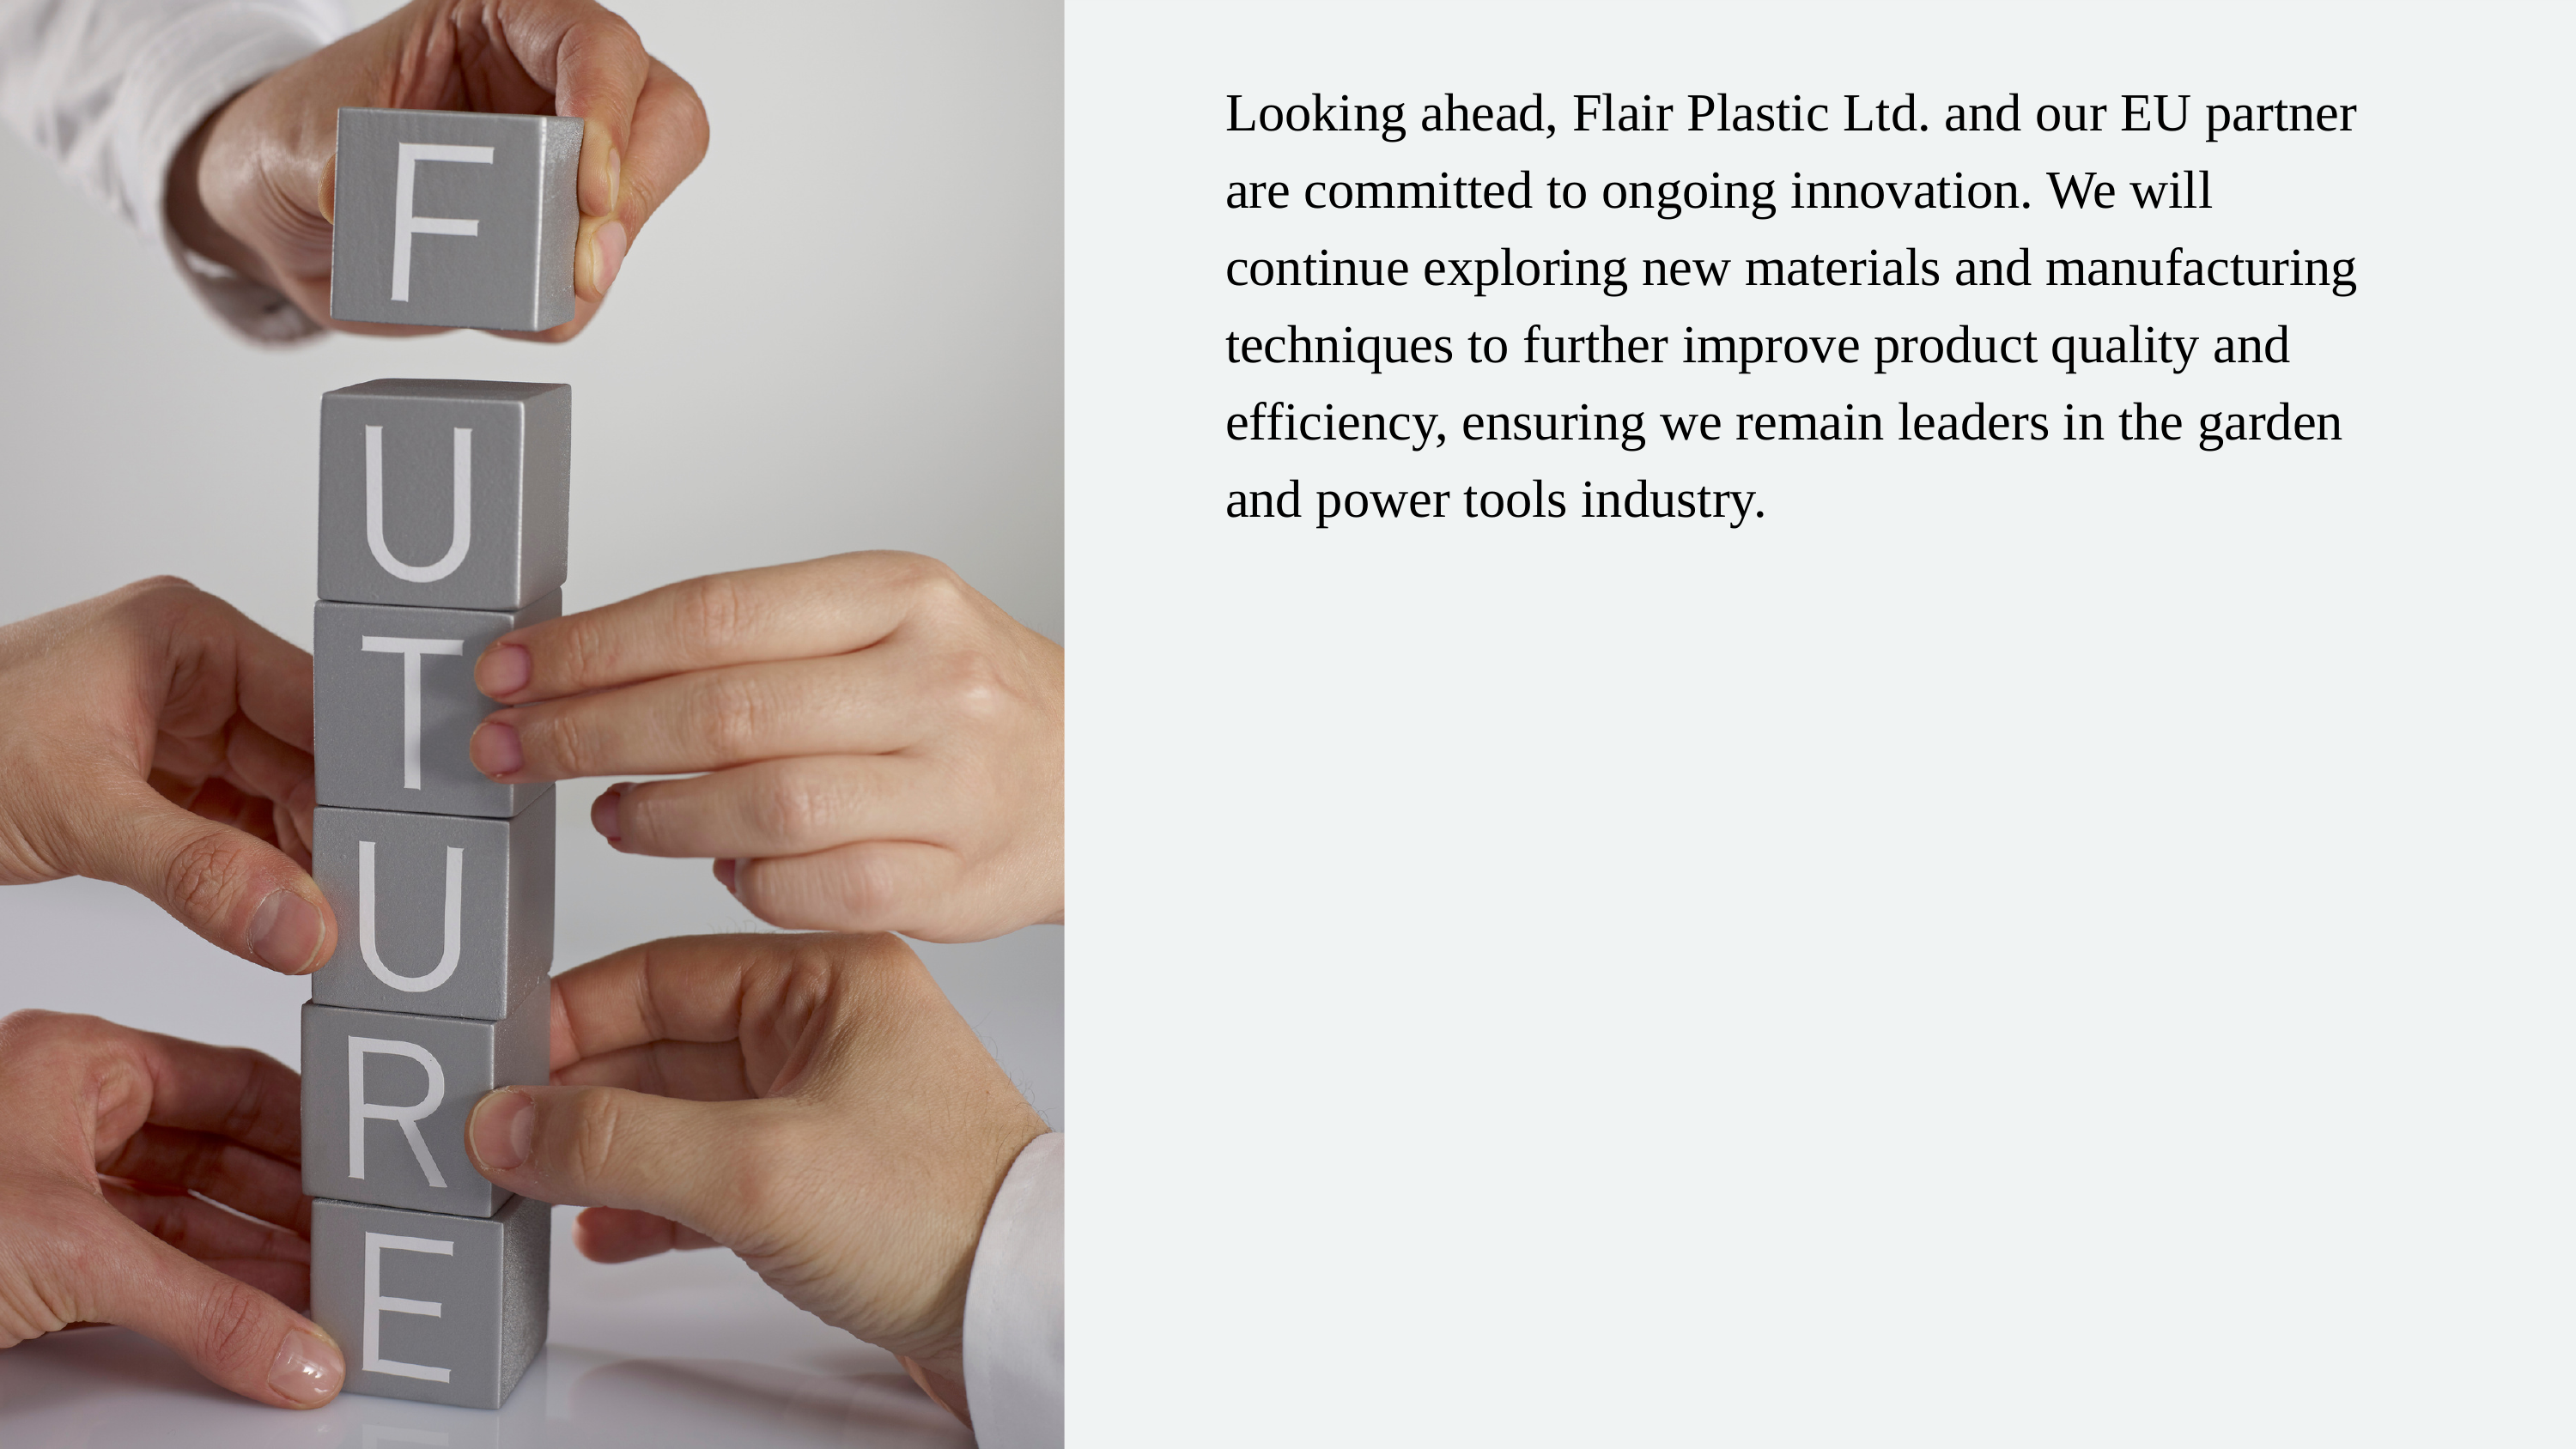

Looking ahead, Flair Plastic Ltd. and our EU partner are committed to ongoing innovation. We will continue exploring new materials and manufacturing techniques to further improve product quality and efficiency, ensuring we remain leaders in the garden and power tools industry.